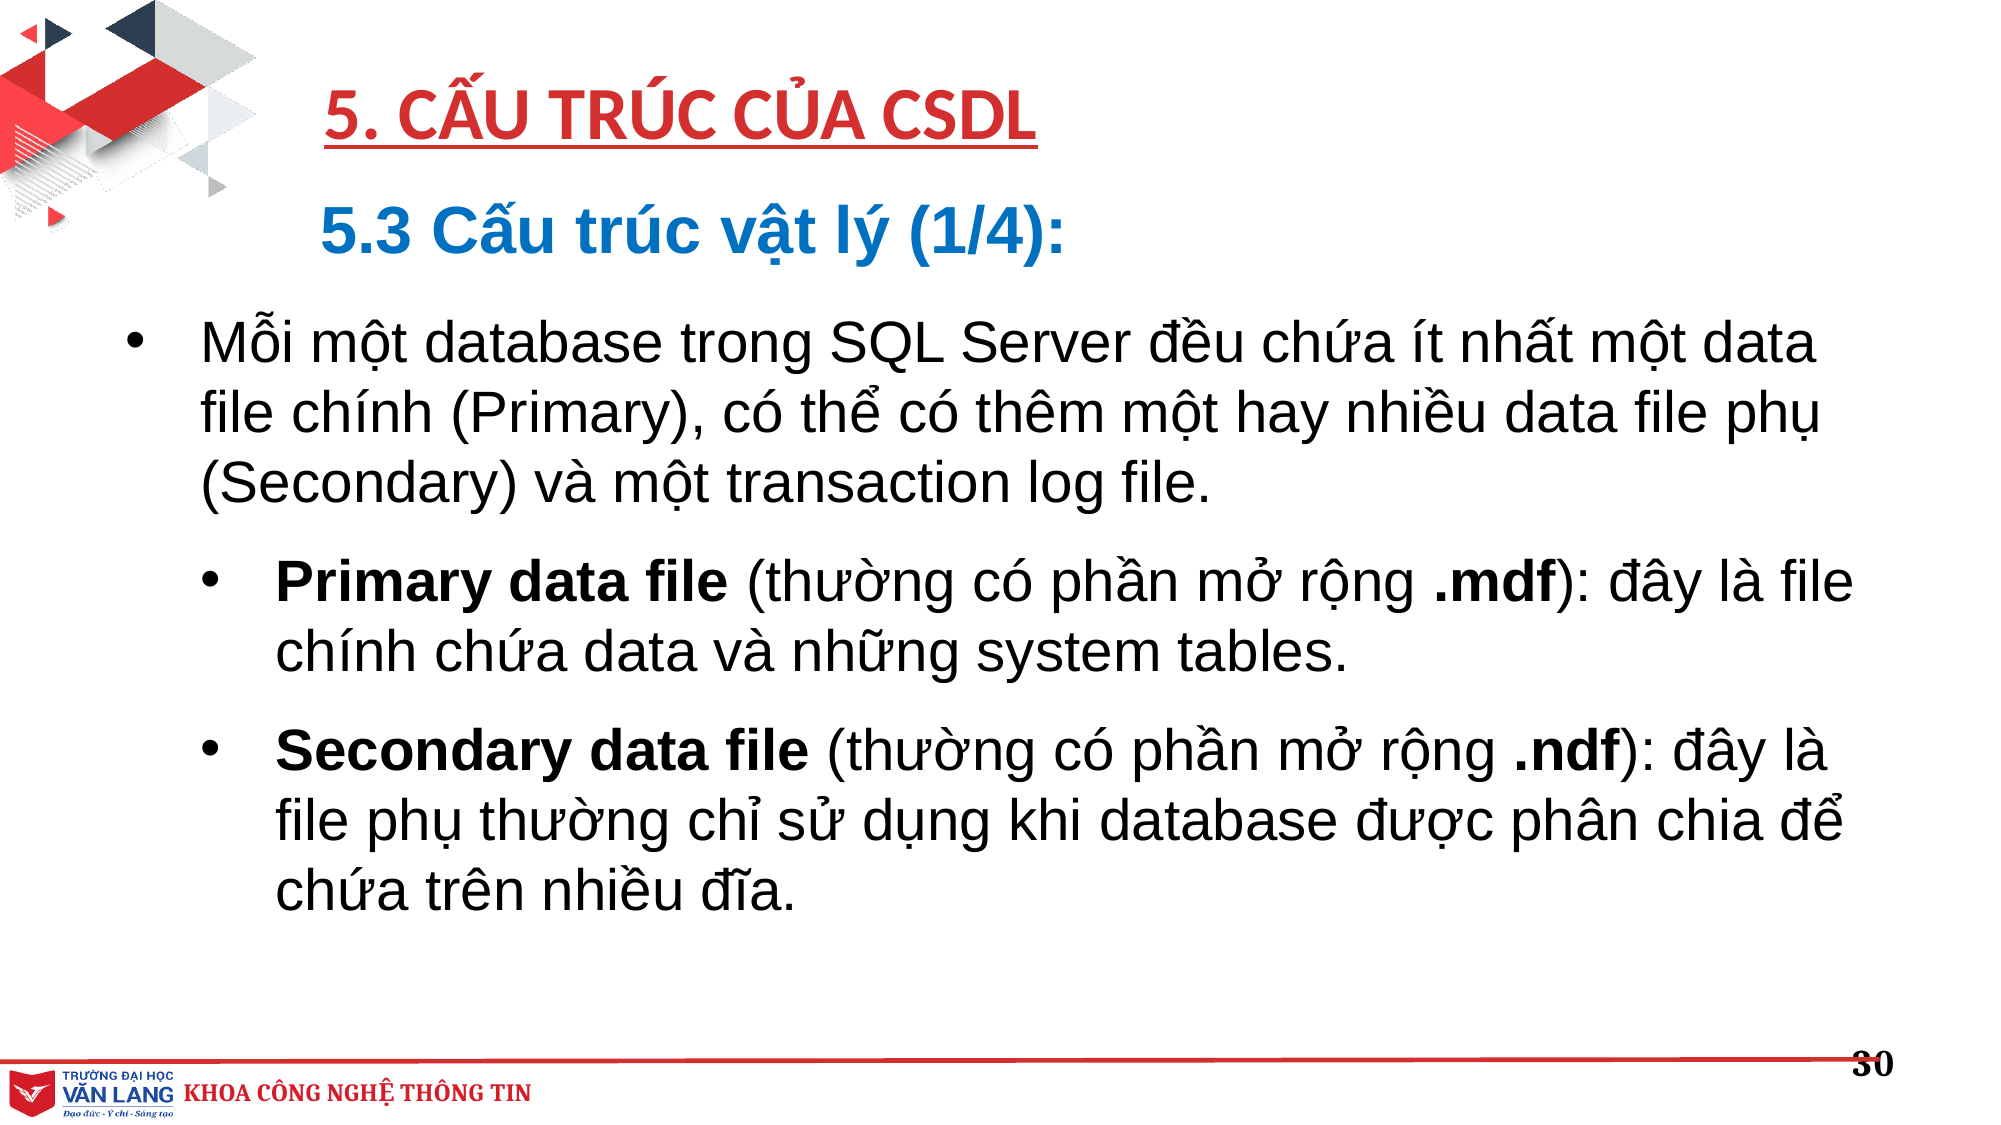

5. CẤU TRÚC CỦA CSDL

5.3 Cấu trúc vật lý (1/4):
Mỗi một database trong SQL Server đều chứa ít nhất một data file chính (Primary), có thể có thêm một hay nhiều data file phụ (Secondary) và một transaction log file.
Primary data file (thường có phần mở rộng .mdf): đây là file chính chứa data và những system tables.
Secondary data file (thường có phần mở rộng .ndf): đây là file phụ thường chỉ sử dụng khi database được phân chia để chứa trên nhiều đĩa.